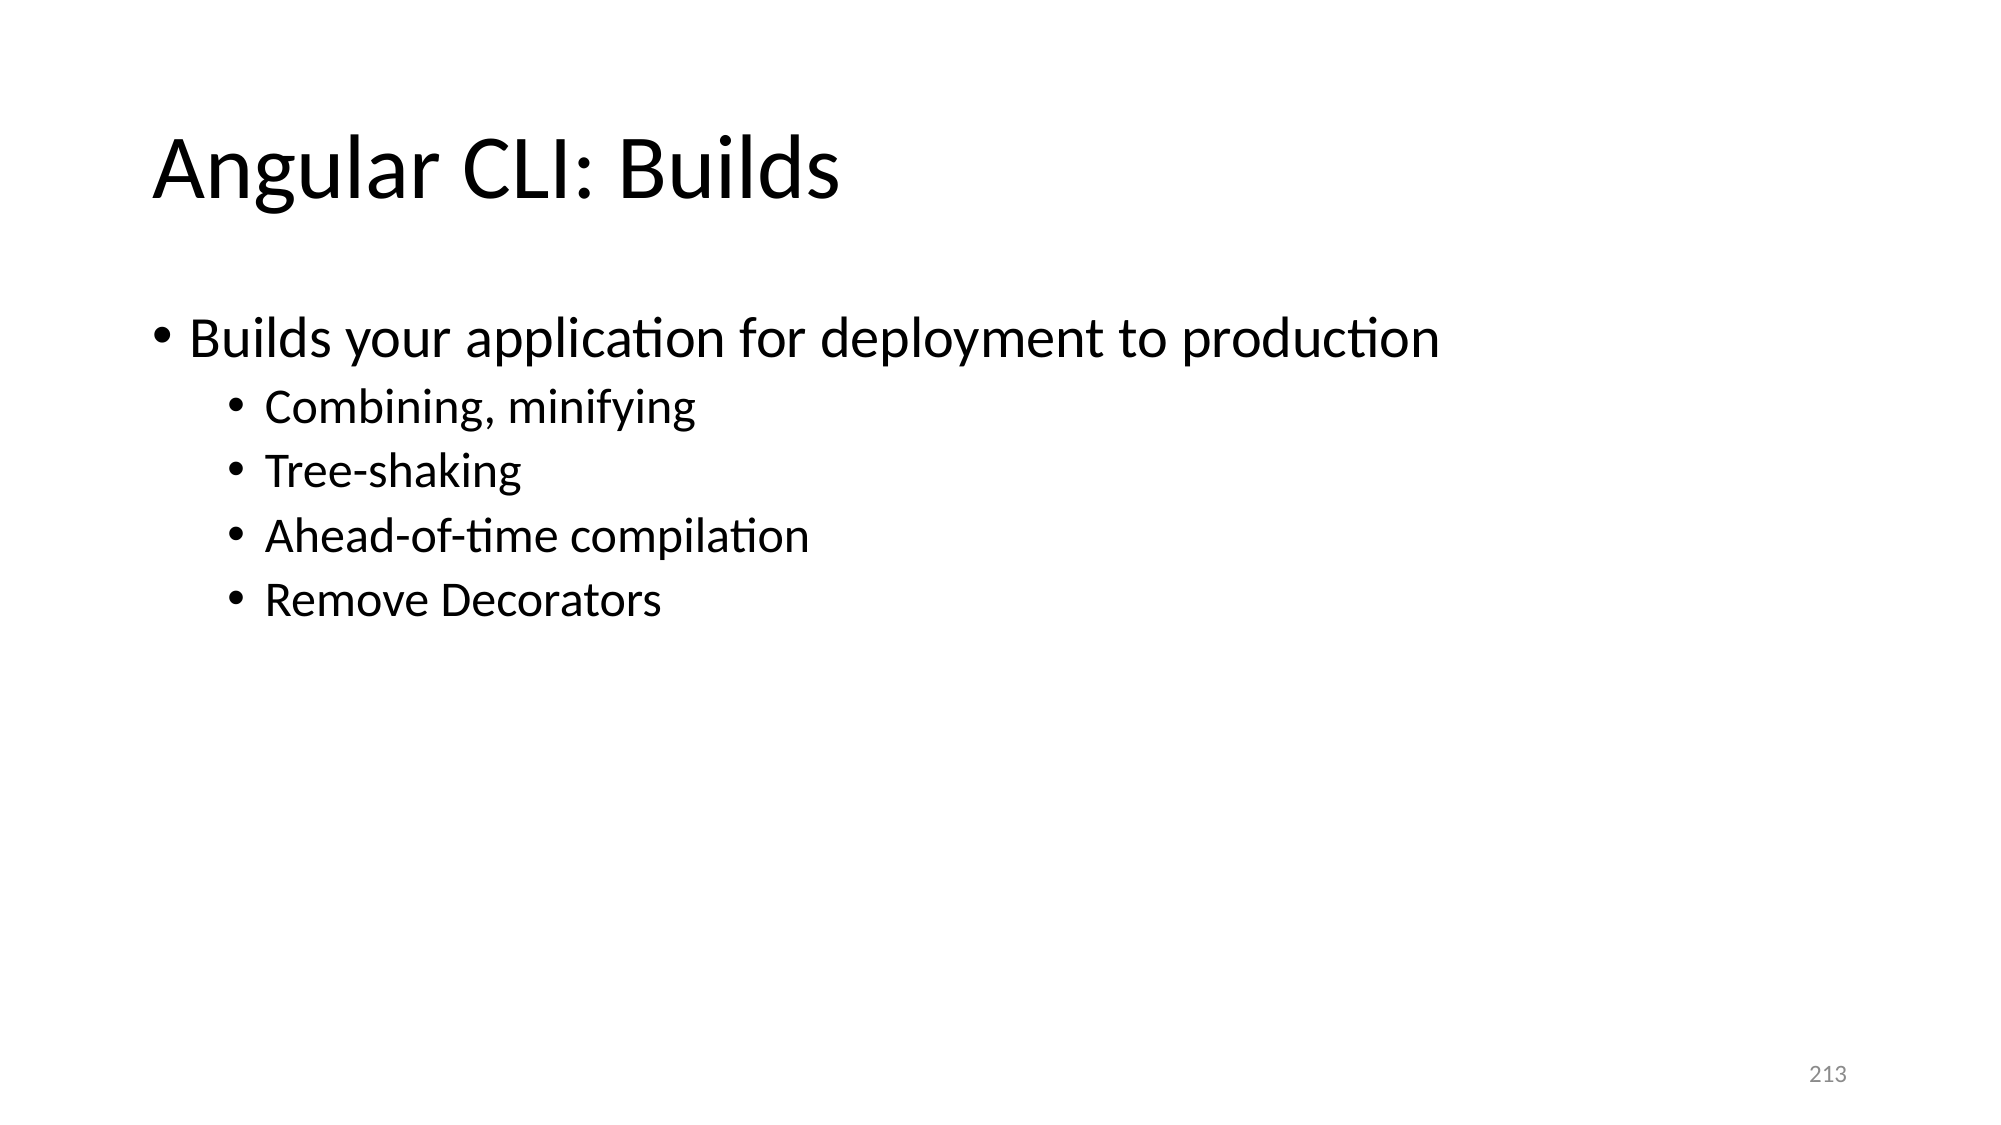

# Angular CLI: Builds
Builds your application for deployment to production
Combining, minifying
Tree-shaking
Ahead-of-time compilation
Remove Decorators

213